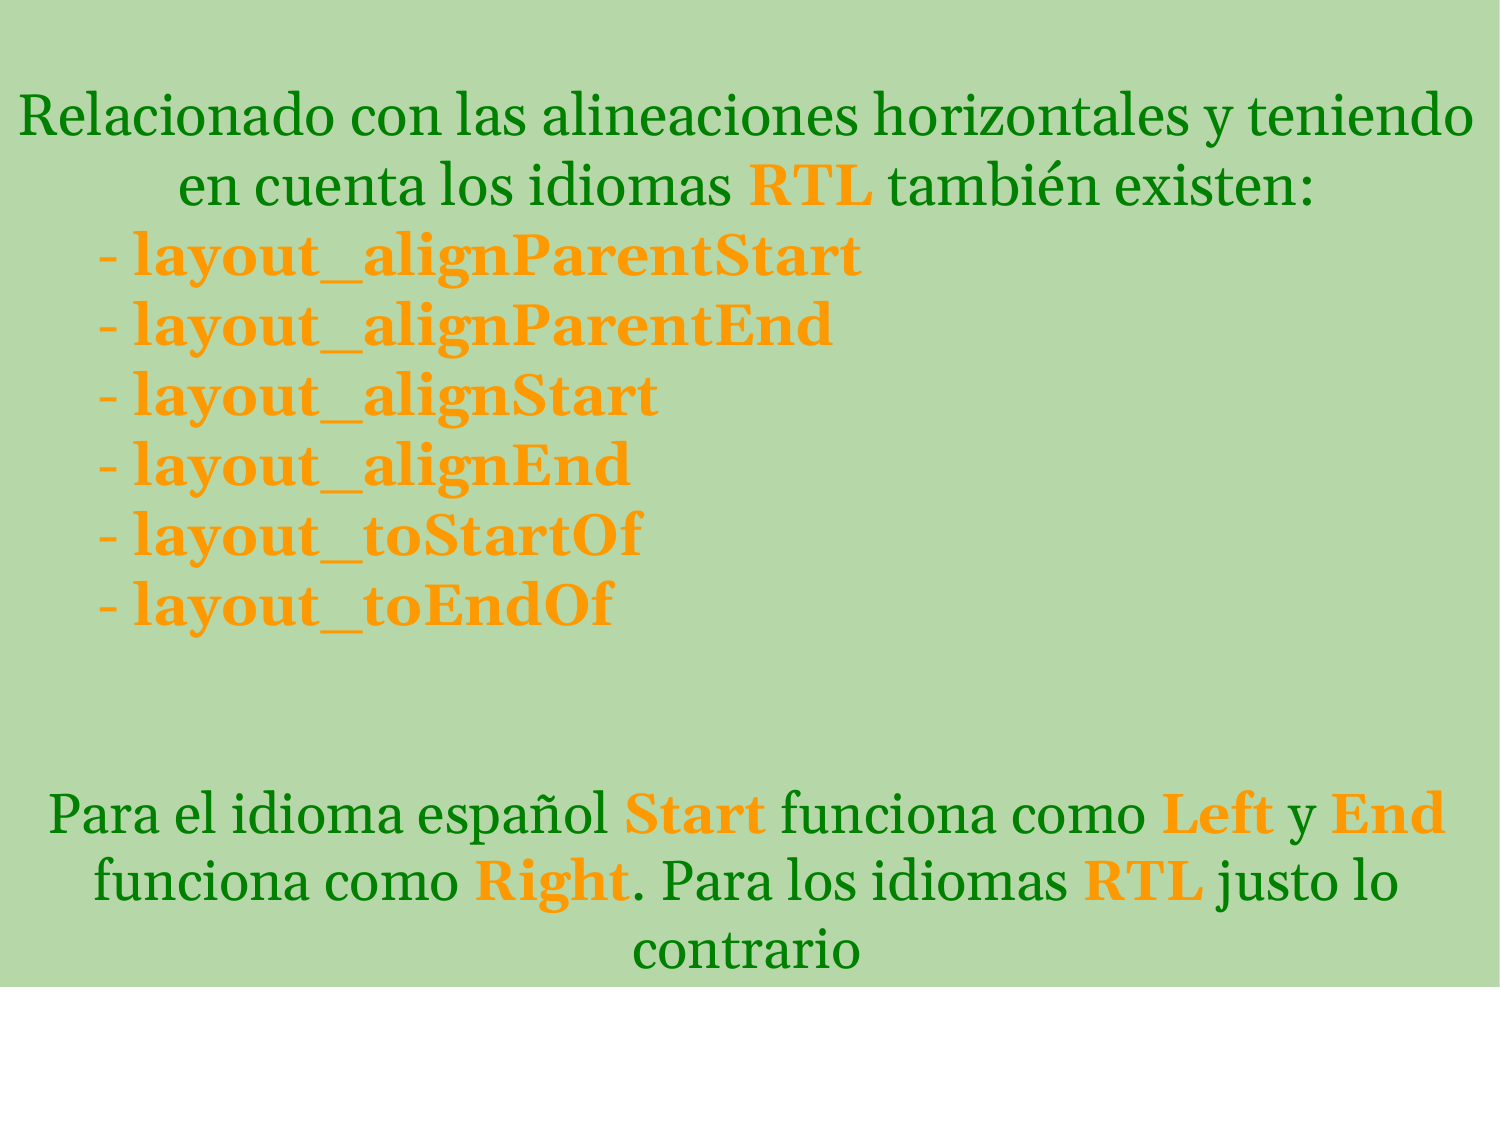

Relacionado con las alineaciones horizontales y teniendo en cuenta los idiomas RTL también existen:
- layout_alignParentStart
- layout_alignParentEnd
- layout_alignStart
- layout_alignEnd
- layout_toStartOf
- layout_toEndOf

Para el idioma español Start funciona como Left y End funciona como Right. Para los idiomas RTL justo lo contrario
41